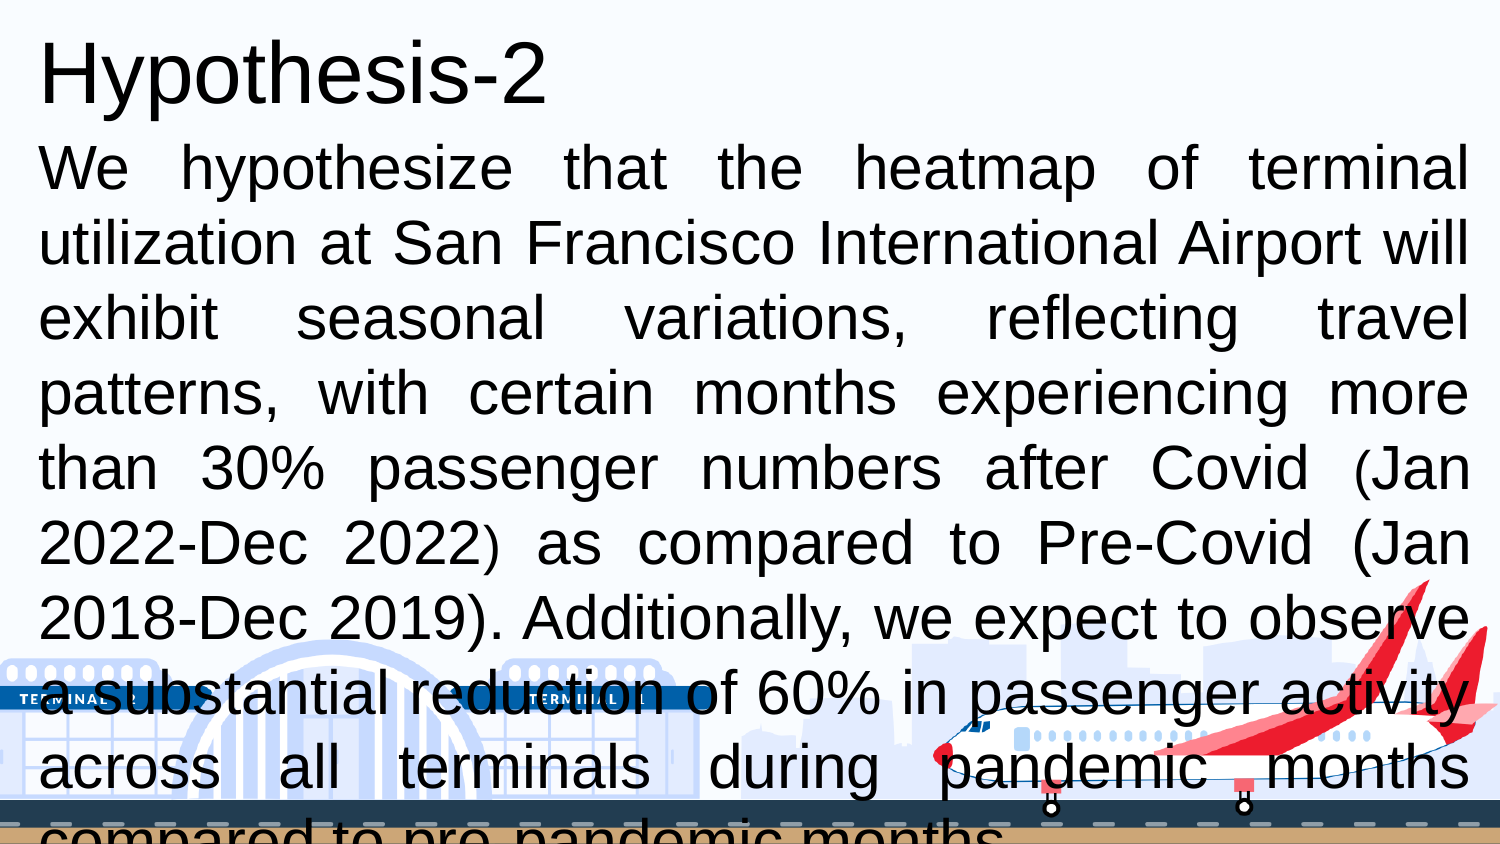

# Hypothesis-2
We hypothesize that the heatmap of terminal utilization at San Francisco International Airport will exhibit seasonal variations, reflecting travel patterns, with certain months experiencing more than 30% passenger numbers after Covid (Jan 2022-Dec 2022) as compared to Pre-Covid (Jan 2018-Dec 2019). Additionally, we expect to observe a substantial reduction of 60% in passenger activity across all terminals during pandemic months compared to pre-pandemic months.